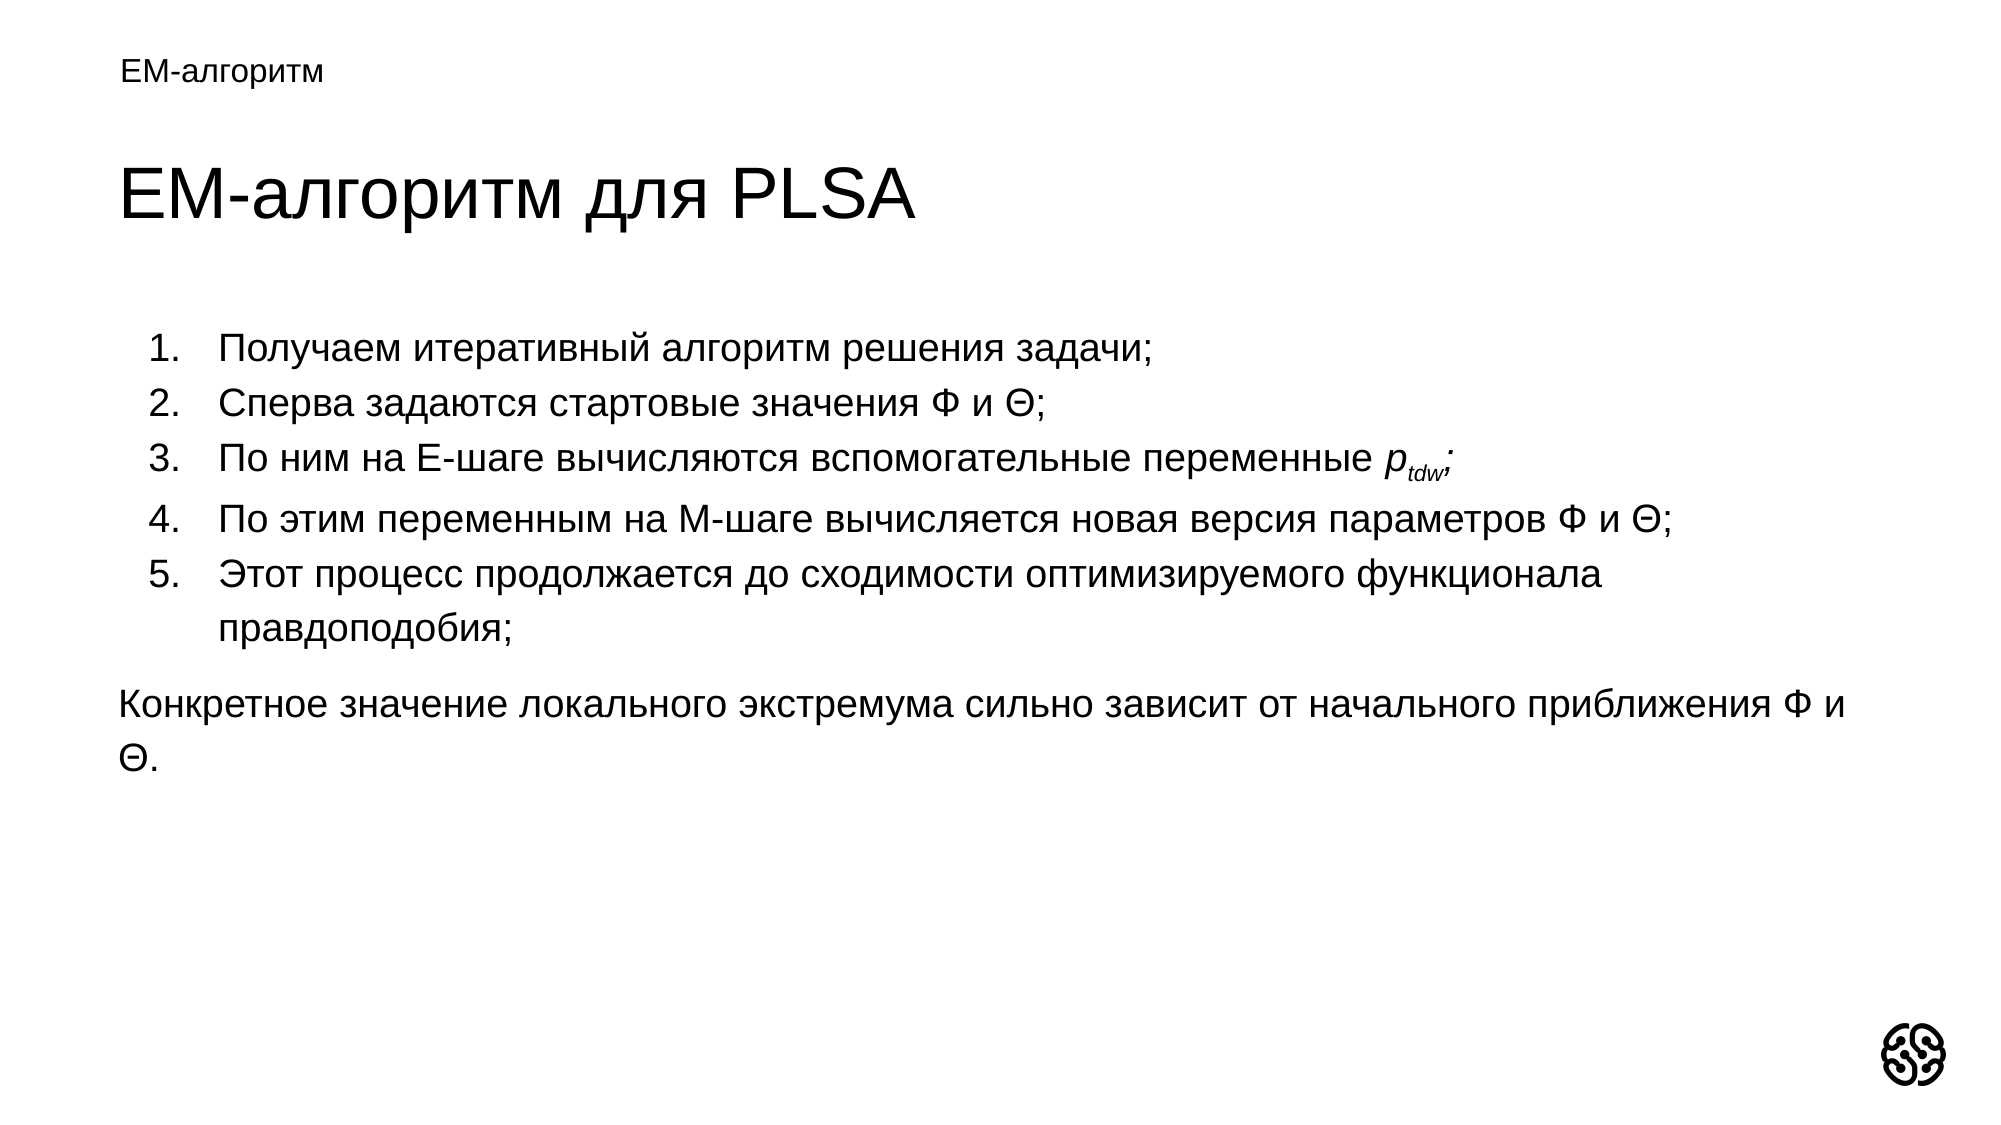

EM-алгоритм
EM-алгоритм для PLSA
Получаем итеративный алгоритм решения задачи;
Сперва задаются стартовые значения Ф и Θ;
По ним на Е-шаге вычисляются вспомогательные переменные ptdw;
По этим переменным на М-шаге вычисляется новая версия параметров Ф и Θ;
Этот процесс продолжается до сходимости оптимизируемого функционала правдоподобия;
Конкретное значение локального экстремума сильно зависит от начального приближения Ф и Θ.